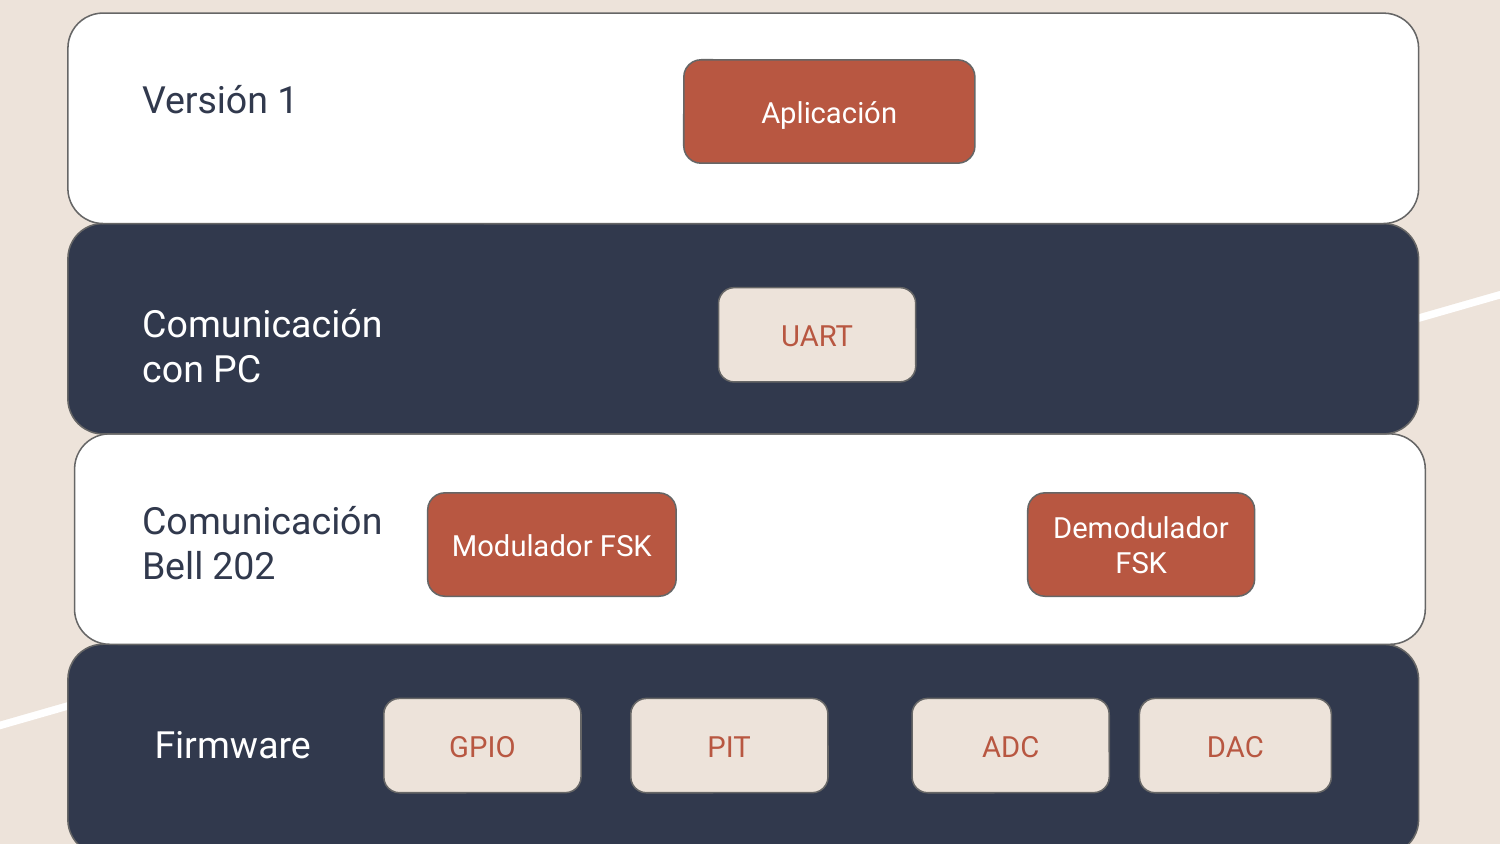

Aplicación

Versión 1

Comunicación con PC
UART

Comunicación Bell 202
Modulador FSK
Demodulador FSK
CAN

GPIO
PIT
ADC
DAC
Firmware